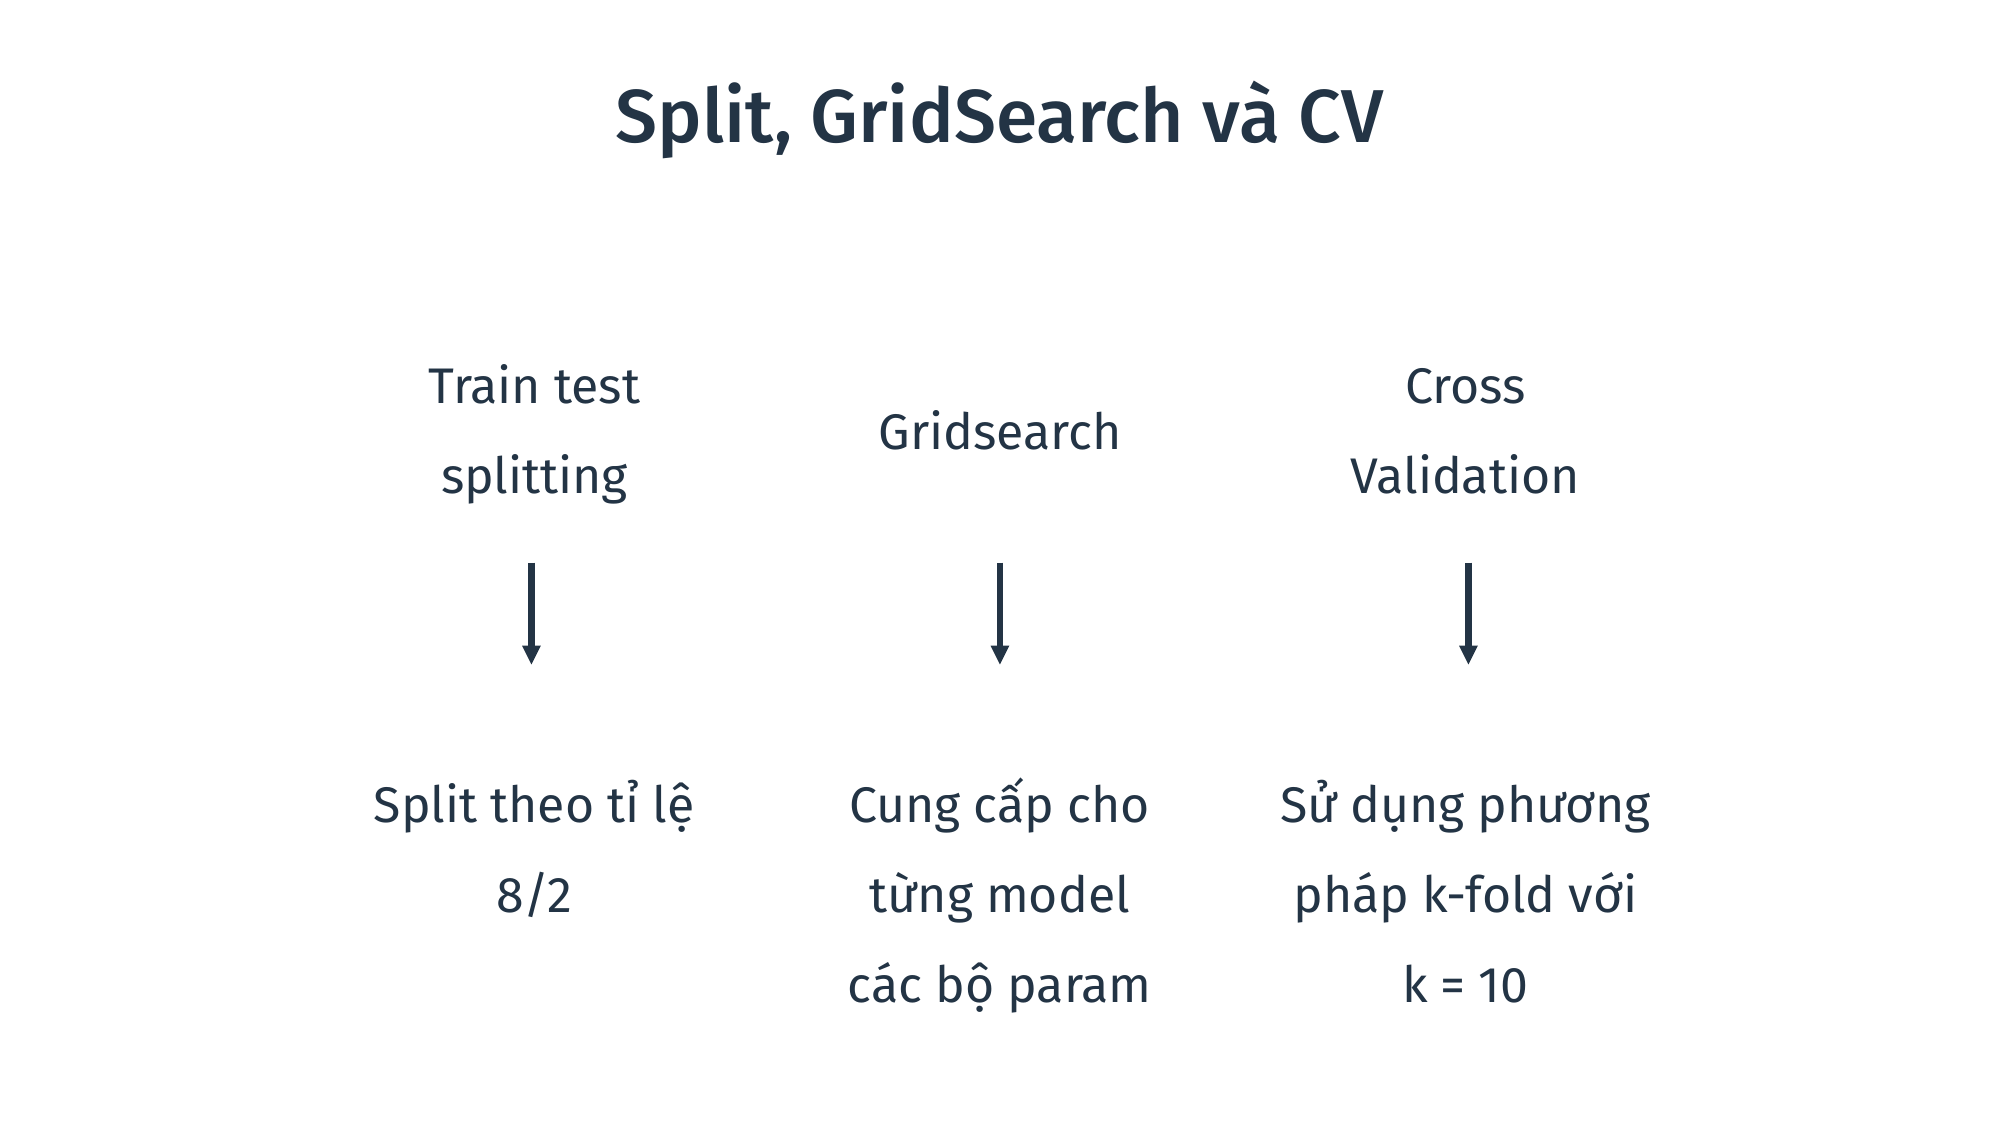

Split, GridSearch và CV
Train test splitting
Cross
Validation
Gridsearch
Split theo tỉ lệ 8/2
Cung cấp cho từng model các bộ param
Sử dụng phương pháp k-fold với k = 10